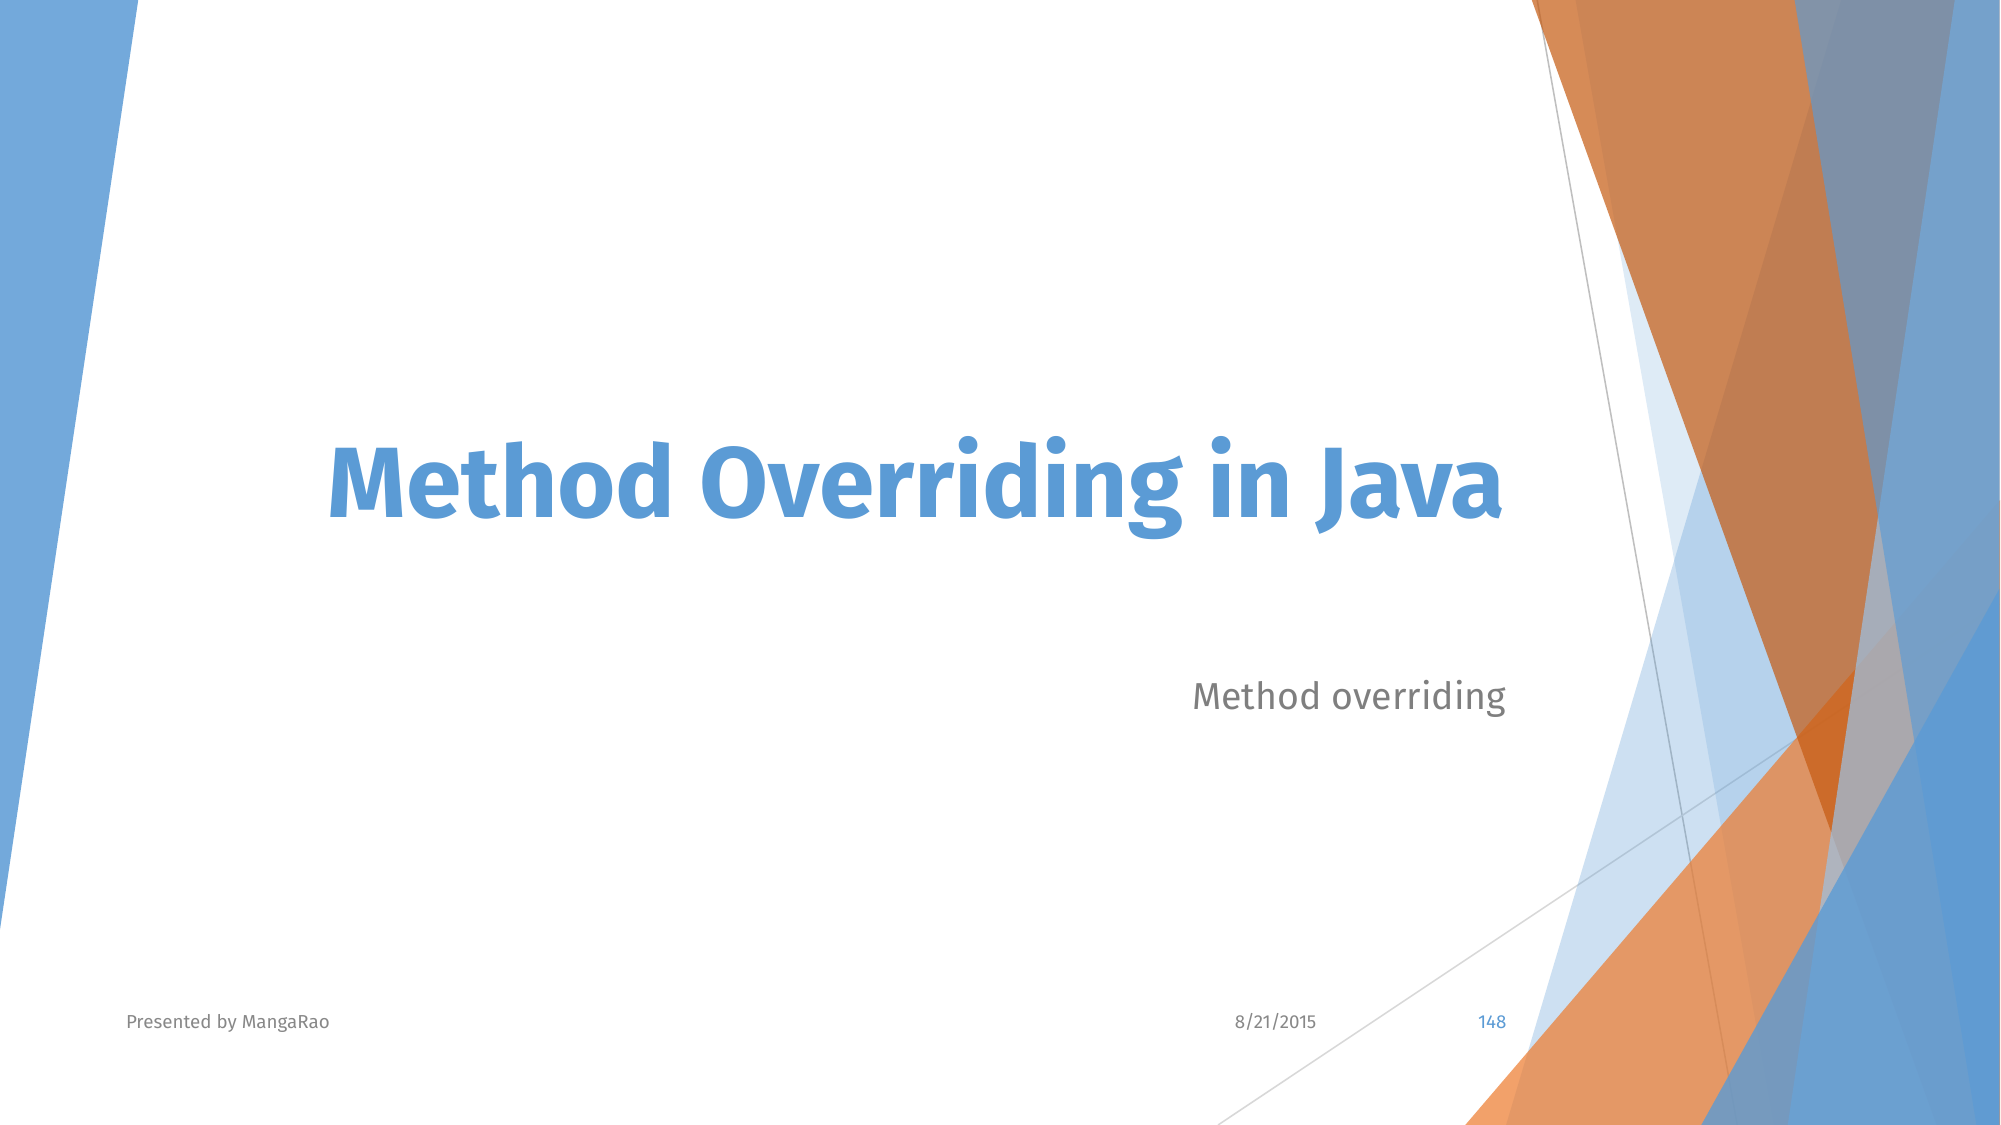

# Method Overriding in Java
Method overriding
Presented by MangaRao
8/21/2015
148